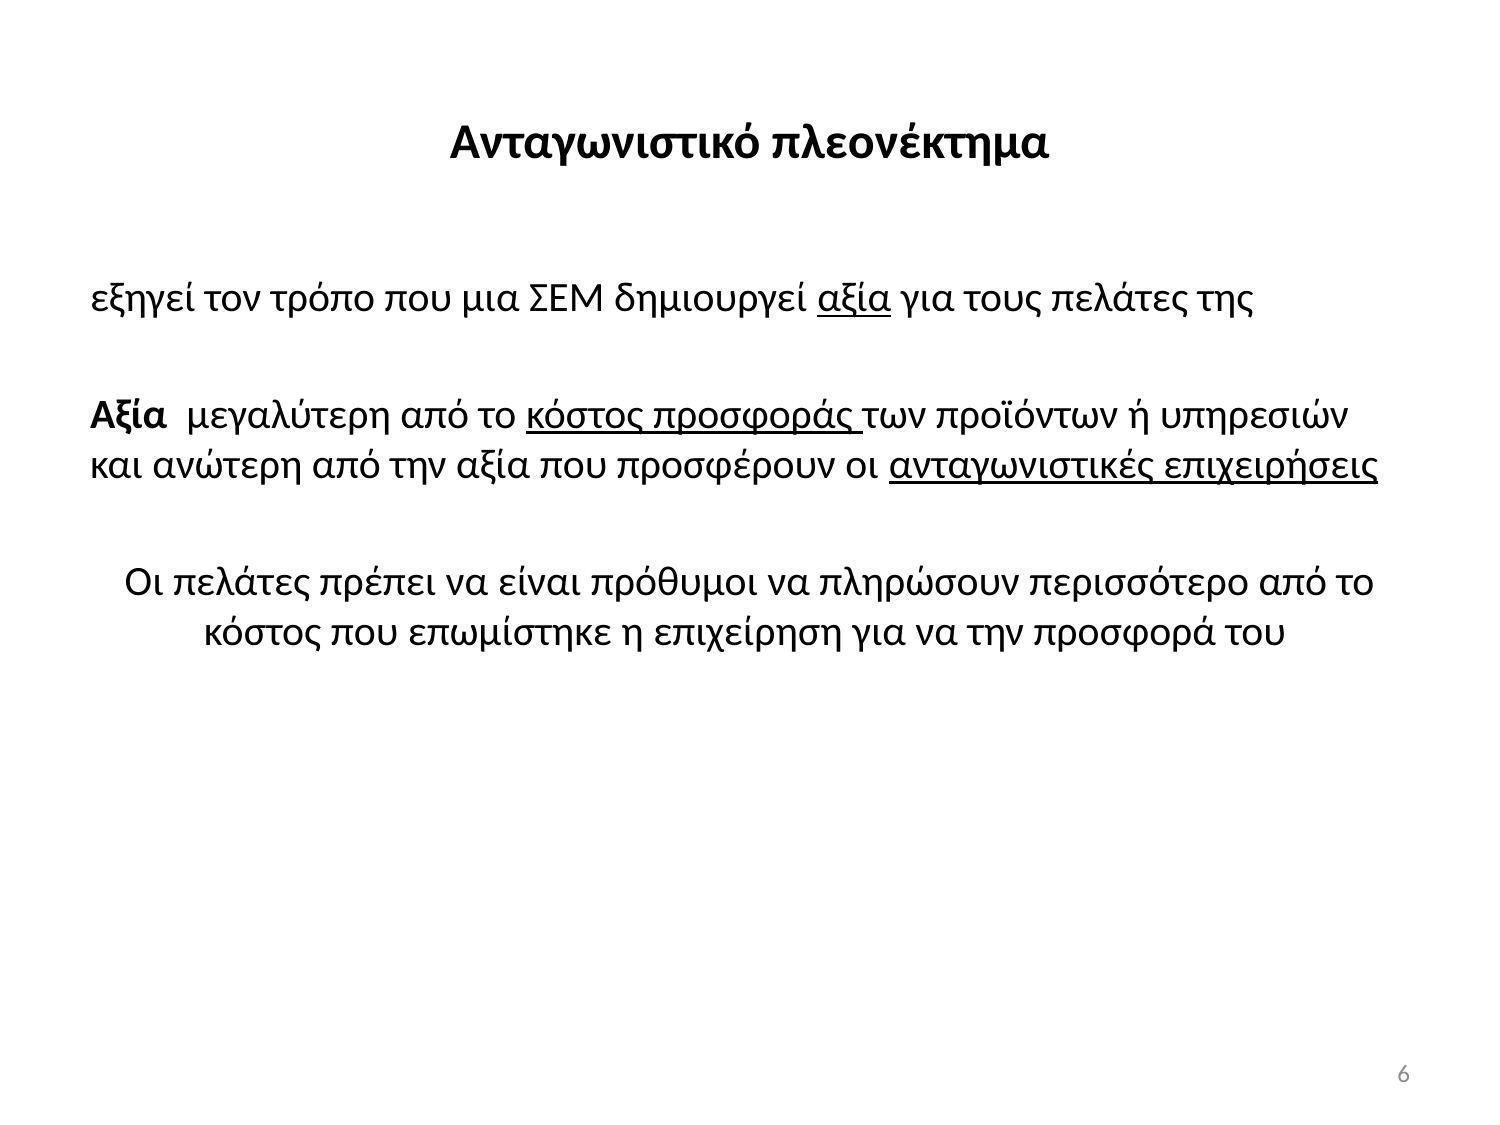

# Ανταγωνιστικό πλεονέκτημα
εξηγεί τον τρόπο που μια ΣΕΜ δημιουργεί αξία για τους πελάτες της

Αξία  μεγαλύτερη από το κόστος προσφοράς των προϊόντων ή υπηρεσιών και ανώτερη από την αξία που προσφέρουν οι ανταγωνιστικές επιχειρήσεις

Οι πελάτες πρέπει να είναι πρόθυμοι να πληρώσουν περισσότερο από το κόστος που επωμίστηκε η επιχείρηση για να την προσφορά του
6